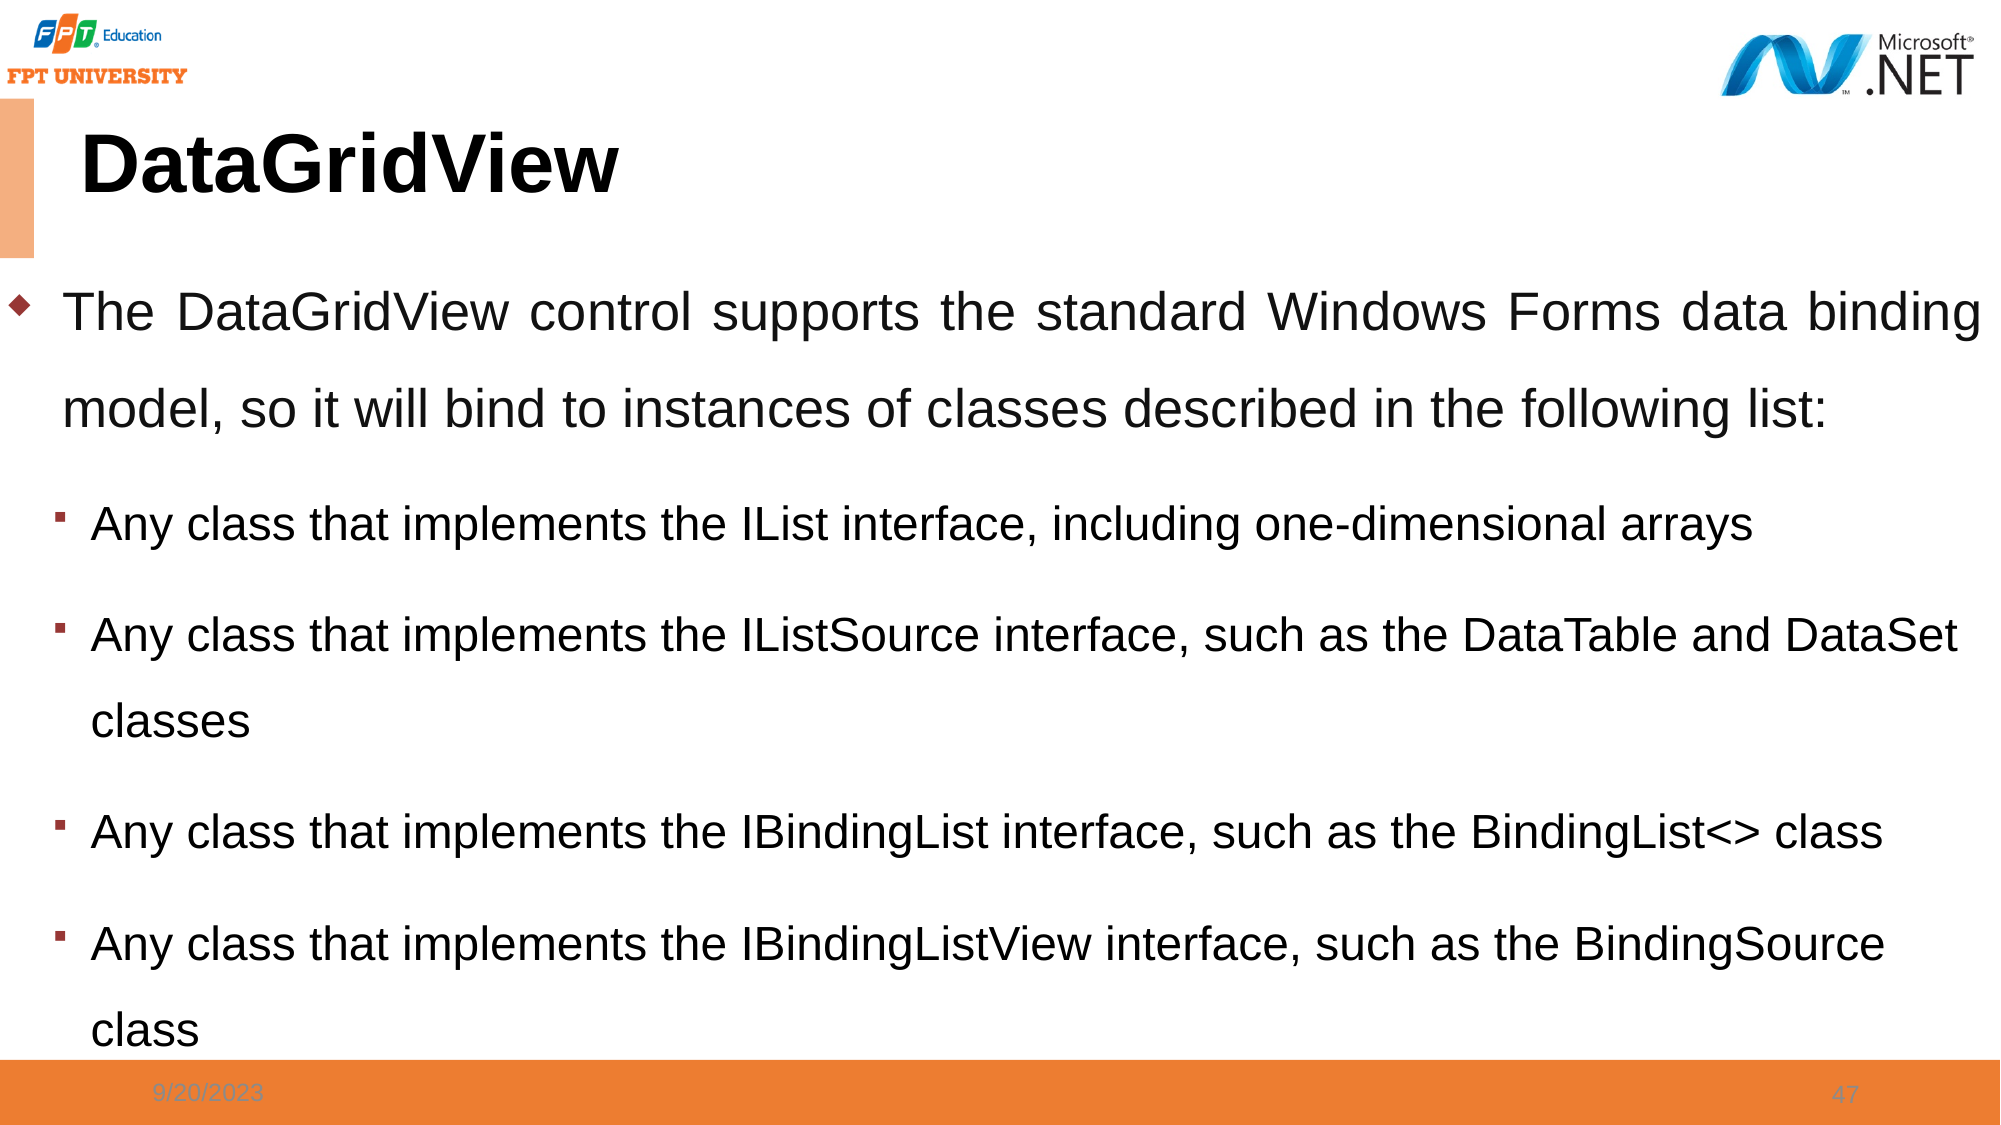

# DataGridView
The DataGridView control supports the standard Windows Forms data binding model, so it will bind to instances of classes described in the following list:
Any class that implements the IList interface, including one-dimensional arrays
Any class that implements the IListSource interface, such as the DataTable and DataSet classes
Any class that implements the IBindingList interface, such as the BindingList<> class
Any class that implements the IBindingListView interface, such as the BindingSource class
9/20/2023
47